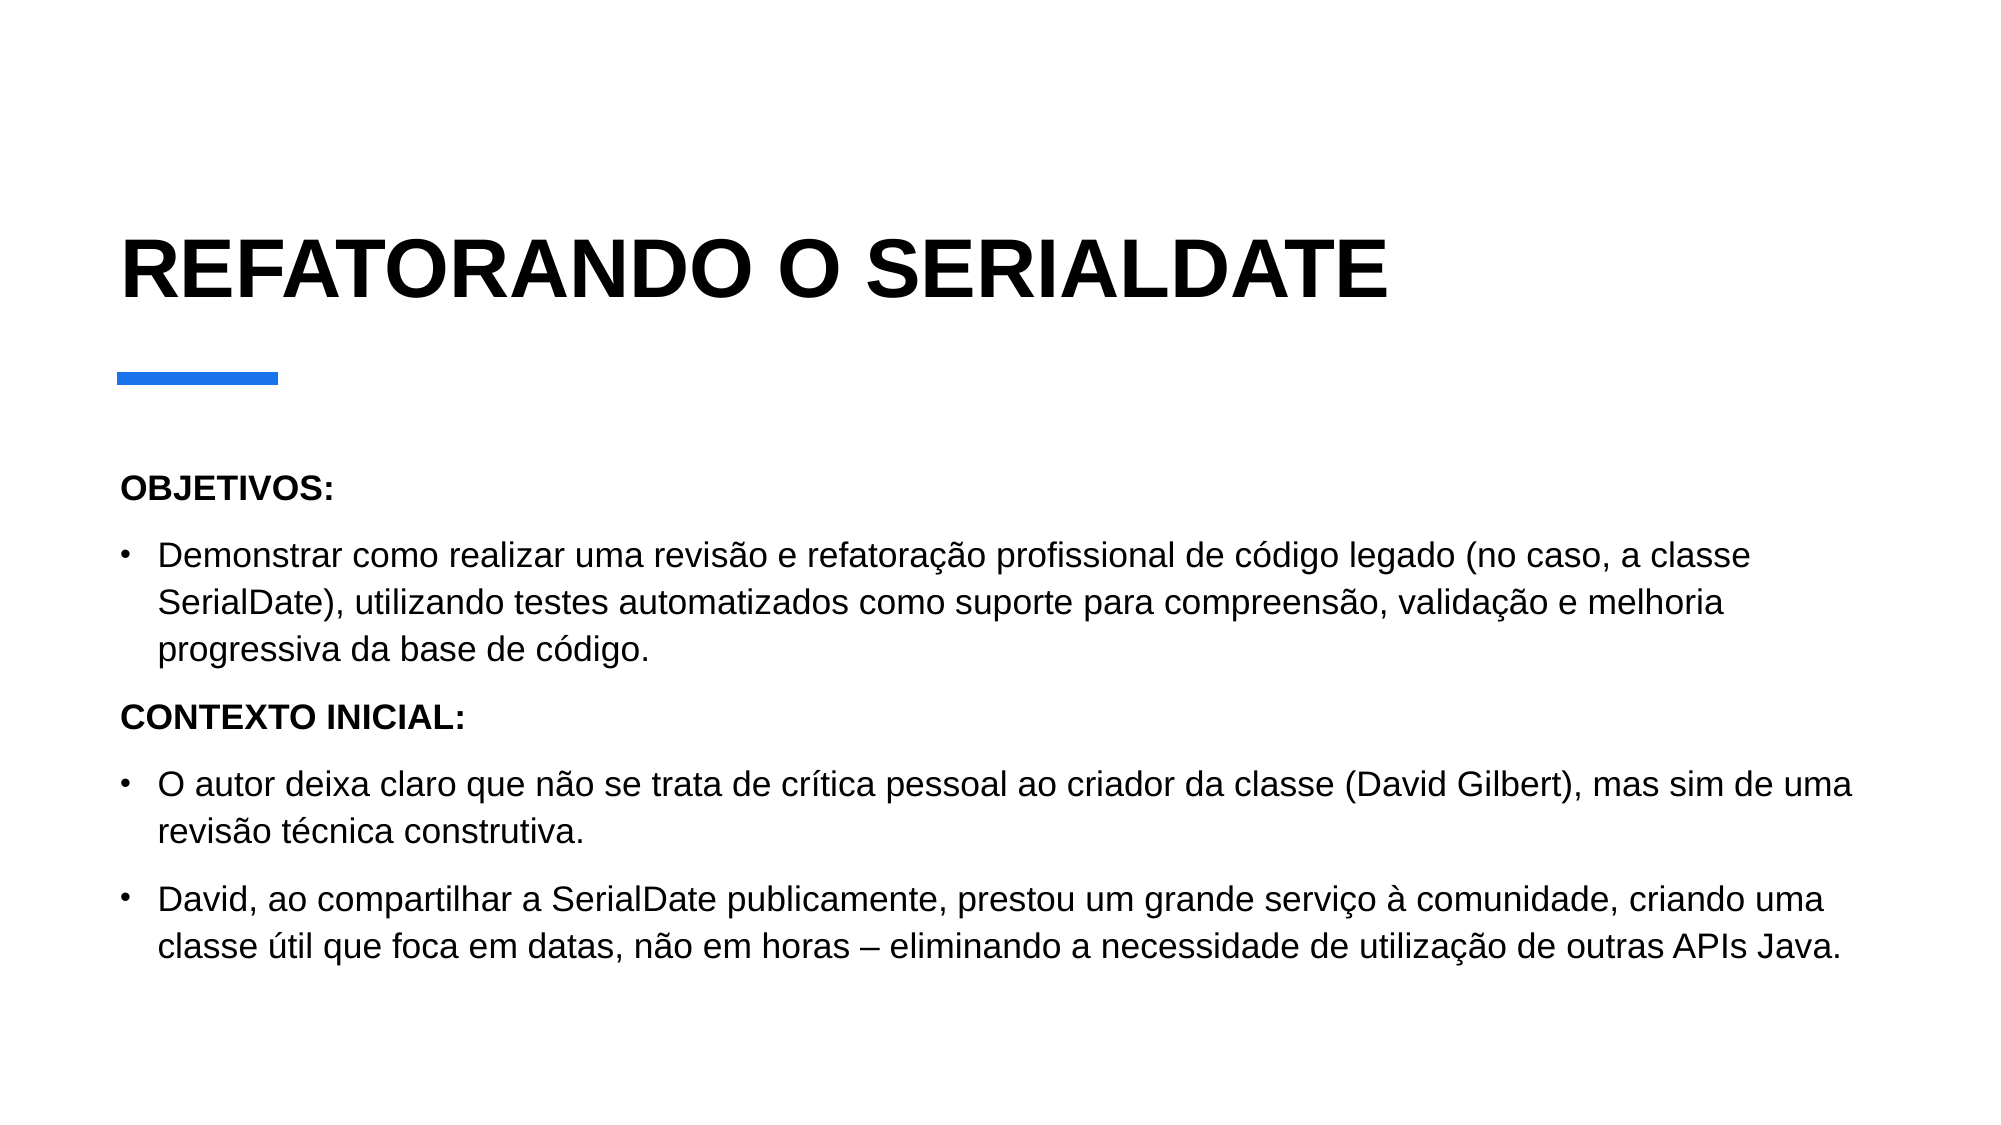

# REFATORANDO O SERIALDATE
OBJETIVOS:
Demonstrar como realizar uma revisão e refatoração profissional de código legado (no caso, a classe SerialDate), utilizando testes automatizados como suporte para compreensão, validação e melhoria progressiva da base de código.
CONTEXTO INICIAL:
O autor deixa claro que não se trata de crítica pessoal ao criador da classe (David Gilbert), mas sim de uma revisão técnica construtiva.
David, ao compartilhar a SerialDate publicamente, prestou um grande serviço à comunidade, criando uma classe útil que foca em datas, não em horas – eliminando a necessidade de utilização de outras APIs Java.